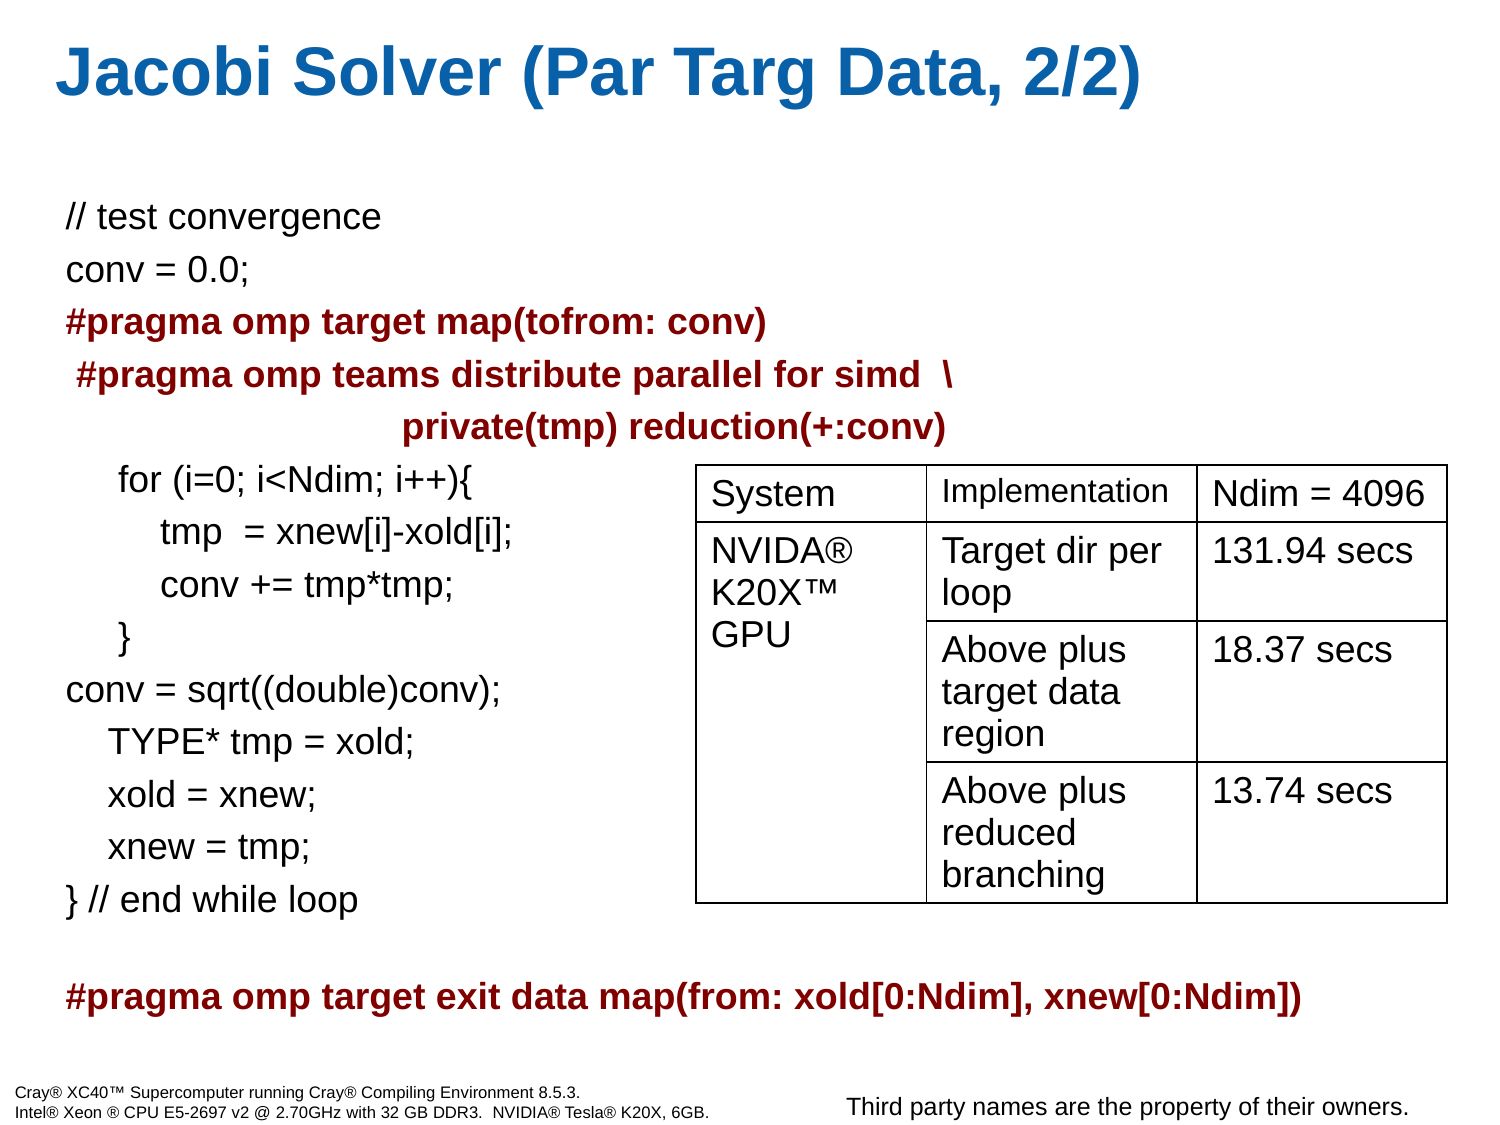

# Jacobi Solver (Par Targ Data, 2/2)
// test convergence
conv = 0.0;
#pragma omp target map(tofrom: conv)
 #pragma omp teams distribute parallel for simd  \
                                private(tmp) reduction(+:conv)
     for (i=0; i<Ndim; i++){
         tmp  = xnew[i]-xold[i];
         conv += tmp*tmp;
     }
conv = sqrt((double)conv);
    TYPE* tmp = xold;
    xold = xnew;
    xnew = tmp;
} // end while loop
#pragma omp target exit data map(from: xold[0:Ndim], xnew[0:Ndim])
| System | Implementation | Ndim = 4096 |
| --- | --- | --- |
| NVIDA® K20X™ GPU | Target dir per loop | 131.94 secs |
|  | Above plus target data region | 18.37 secs |
|  | Above plus reduced branching | 13.74 secs |
Cray® XC40™ Supercomputer running Cray® Compiling Environment 8.5.3.
Intel® Xeon ® CPU E5-2697 v2 @ 2.70GHz with 32 GB DDR3.  NVIDIA® Tesla® K20X, 6GB.
Third party names are the property of their owners.